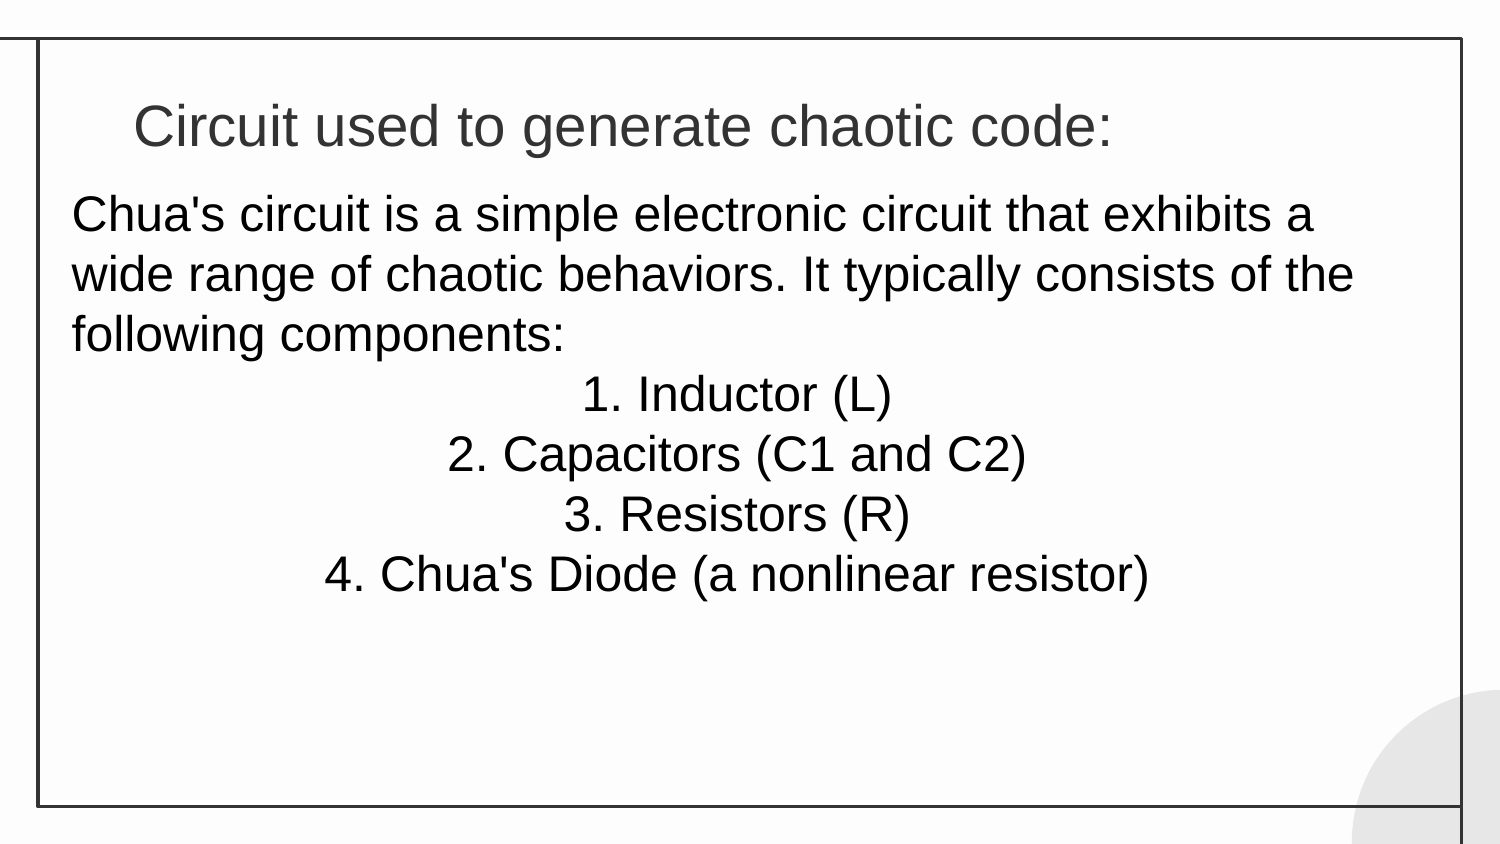

# Circuit used to generate chaotic code:

Chua's circuit is a simple electronic circuit that exhibits a wide range of chaotic behaviors. It typically consists of the following components:
1. Inductor (L)
2. Capacitors (C1 and C2)
3. Resistors (R)
4. Chua's Diode (a nonlinear resistor)